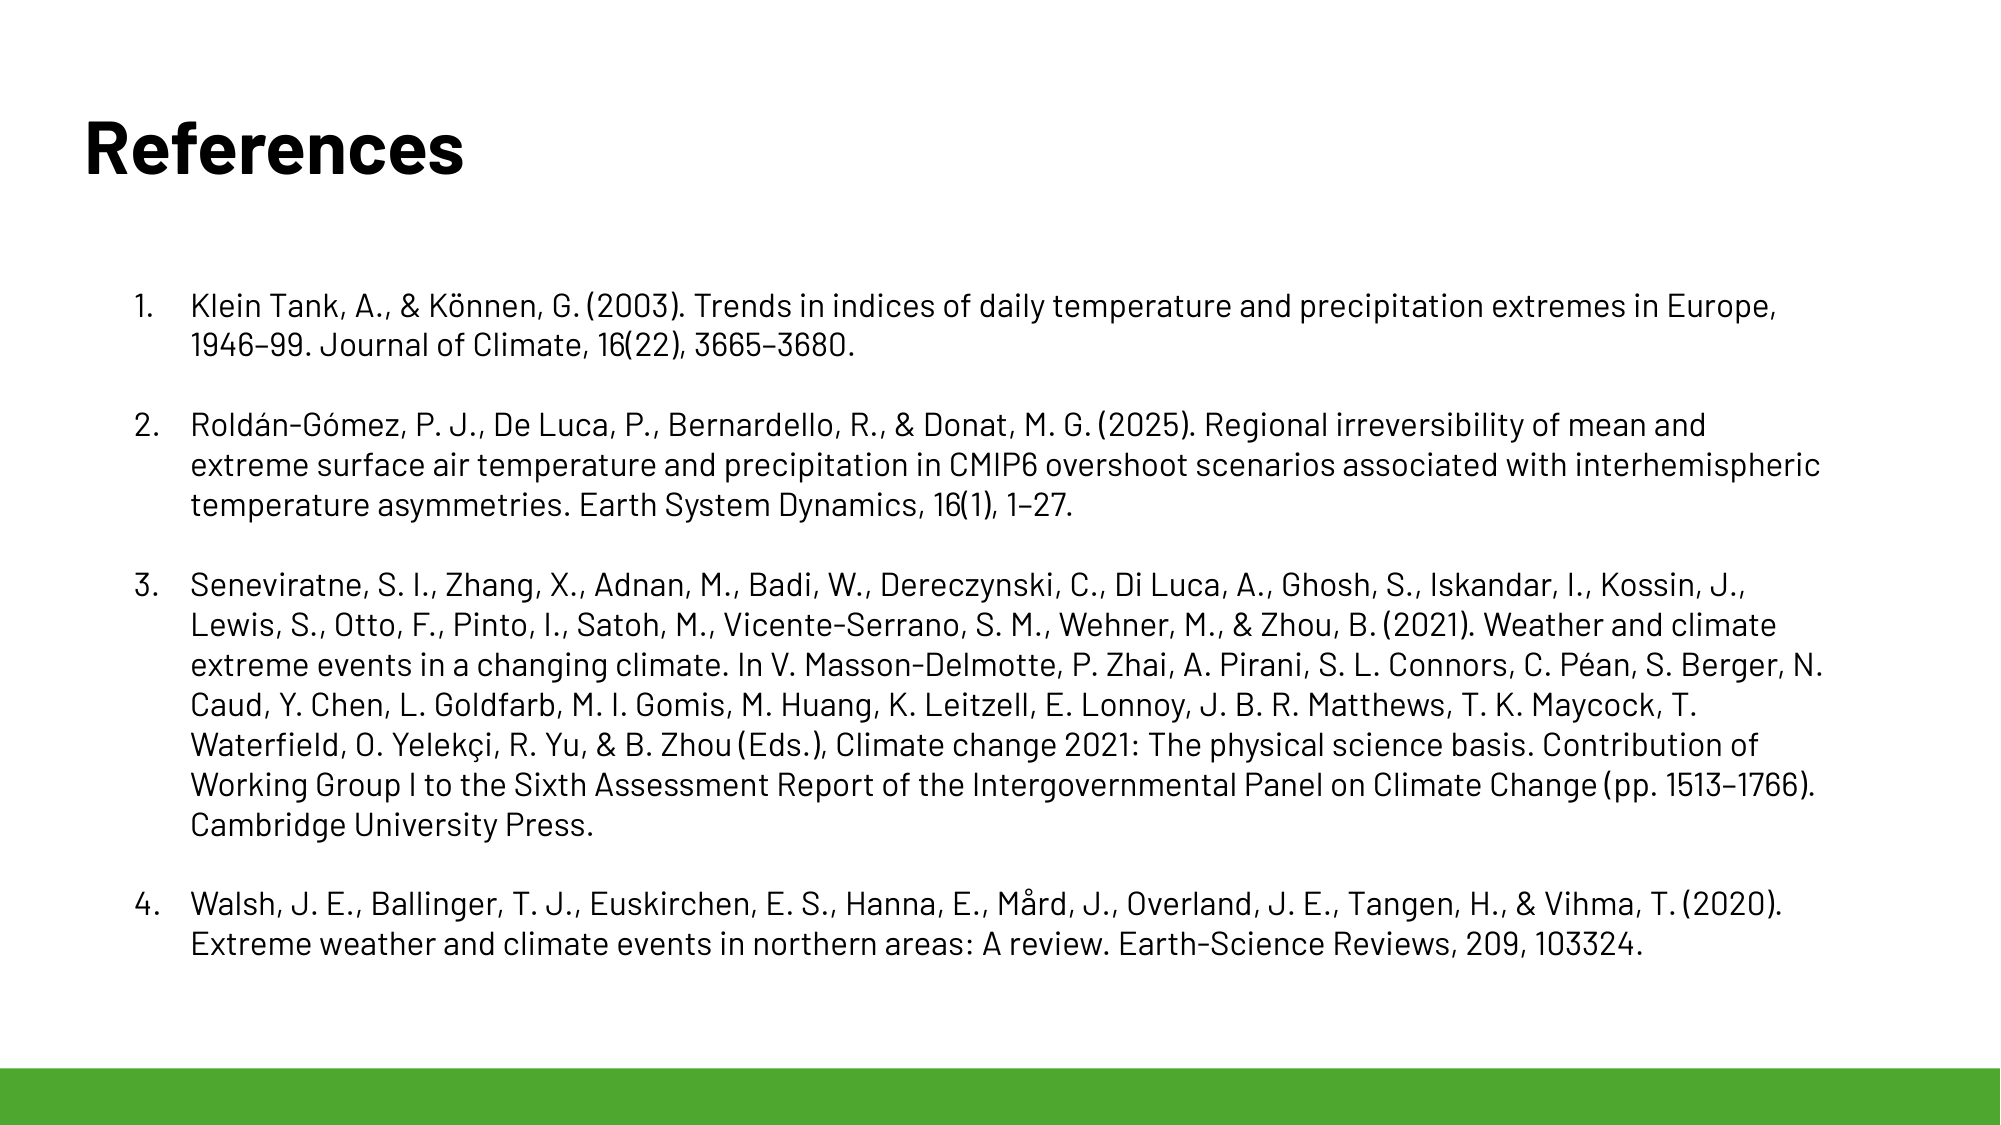

References
Klein Tank, A., & Können, G. (2003). Trends in indices of daily temperature and precipitation extremes in Europe, 1946–99. Journal of Climate, 16(22), 3665–3680.

Roldán-Gómez, P. J., De Luca, P., Bernardello, R., & Donat, M. G. (2025). Regional irreversibility of mean and extreme surface air temperature and precipitation in CMIP6 overshoot scenarios associated with interhemispheric temperature asymmetries. Earth System Dynamics, 16(1), 1–27.

Seneviratne, S. I., Zhang, X., Adnan, M., Badi, W., Dereczynski, C., Di Luca, A., Ghosh, S., Iskandar, I., Kossin, J., Lewis, S., Otto, F., Pinto, I., Satoh, M., Vicente-Serrano, S. M., Wehner, M., & Zhou, B. (2021). Weather and climate extreme events in a changing climate. In V. Masson-Delmotte, P. Zhai, A. Pirani, S. L. Connors, C. Péan, S. Berger, N. Caud, Y. Chen, L. Goldfarb, M. I. Gomis, M. Huang, K. Leitzell, E. Lonnoy, J. B. R. Matthews, T. K. Maycock, T. Waterfield, O. Yelekçi, R. Yu, & B. Zhou (Eds.), Climate change 2021: The physical science basis. Contribution of Working Group I to the Sixth Assessment Report of the Intergovernmental Panel on Climate Change (pp. 1513–1766). Cambridge University Press.

Walsh, J. E., Ballinger, T. J., Euskirchen, E. S., Hanna, E., Mård, J., Overland, J. E., Tangen, H., & Vihma, T. (2020). Extreme weather and climate events in northern areas: A review. Earth-Science Reviews, 209, 103324.